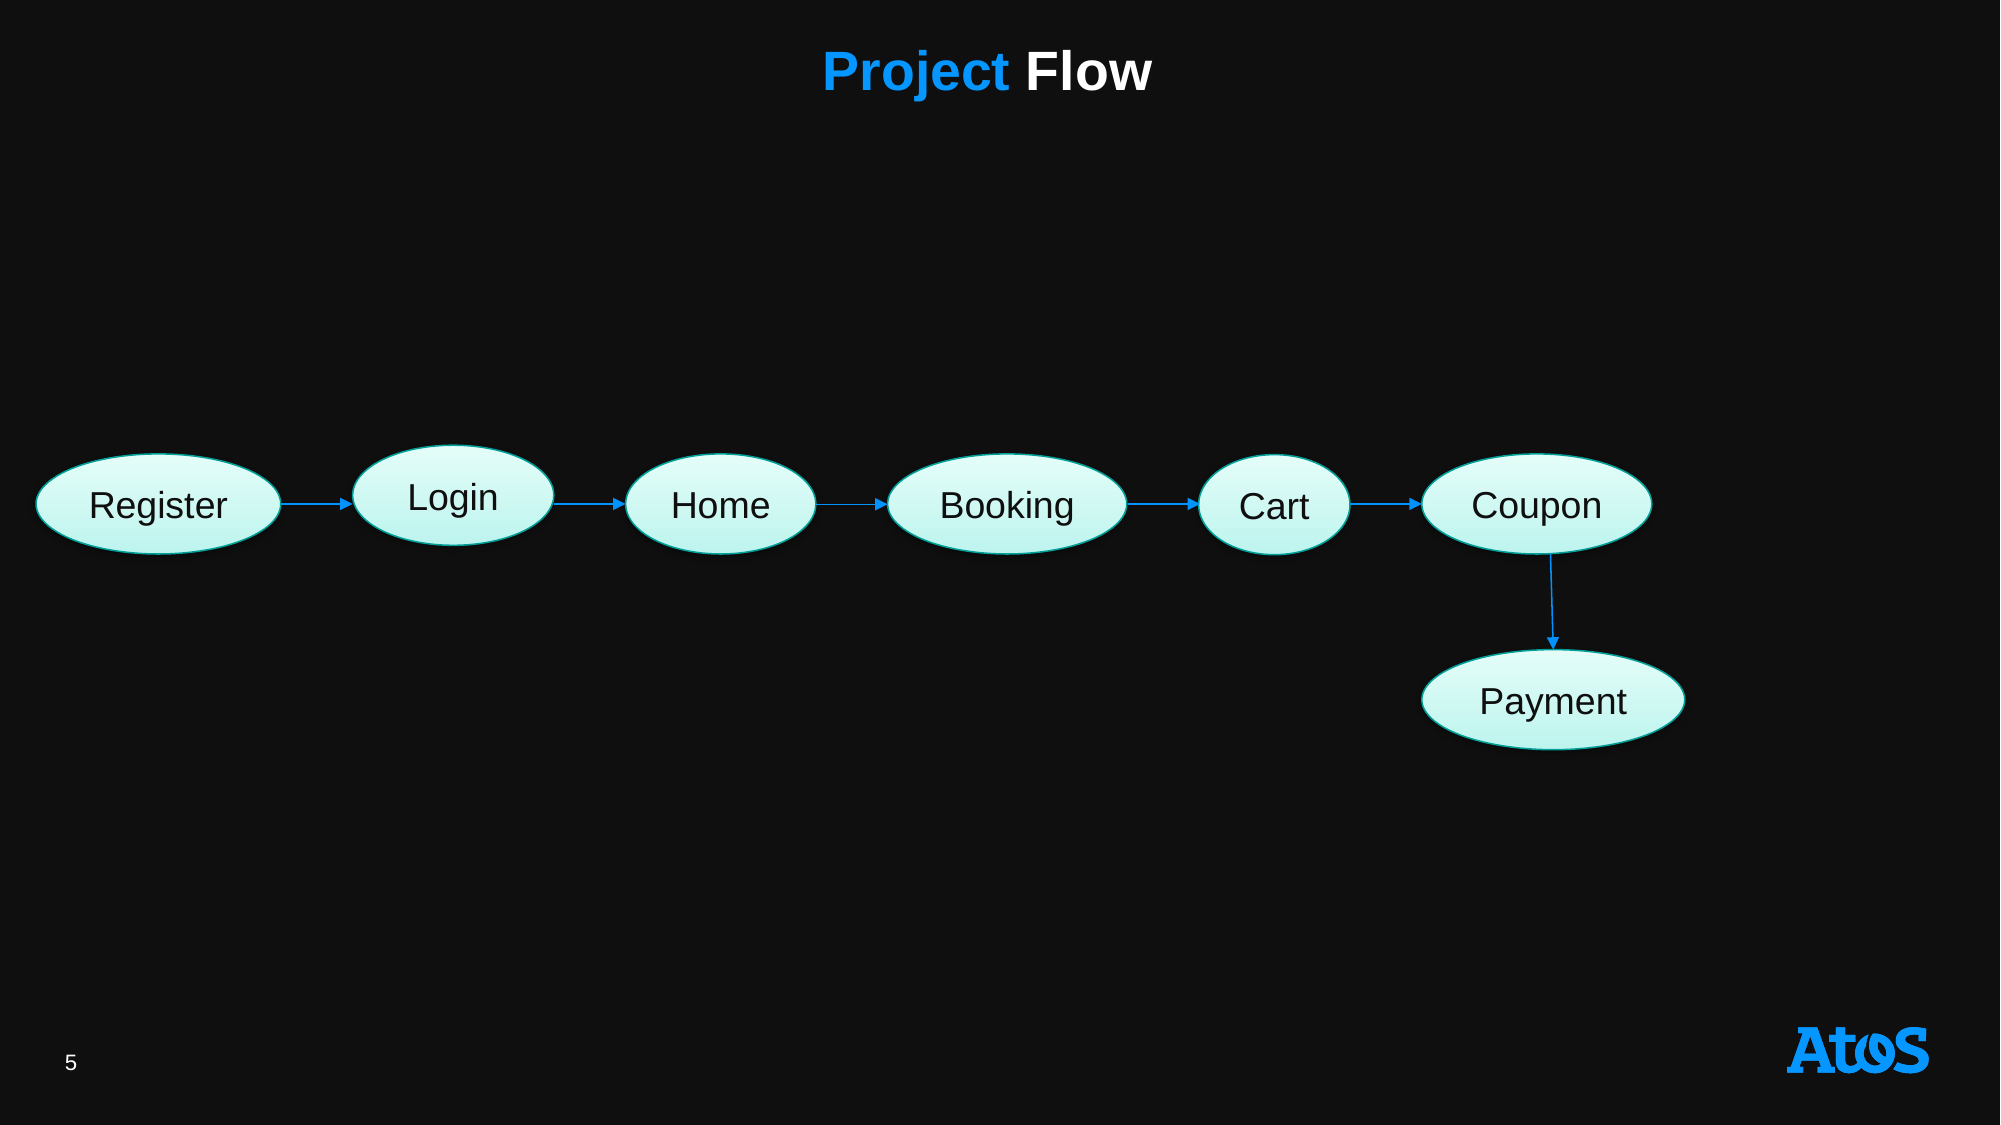

# Project Flow
Login
Coupon
Register
Home
Booking
Cart
Payment
5